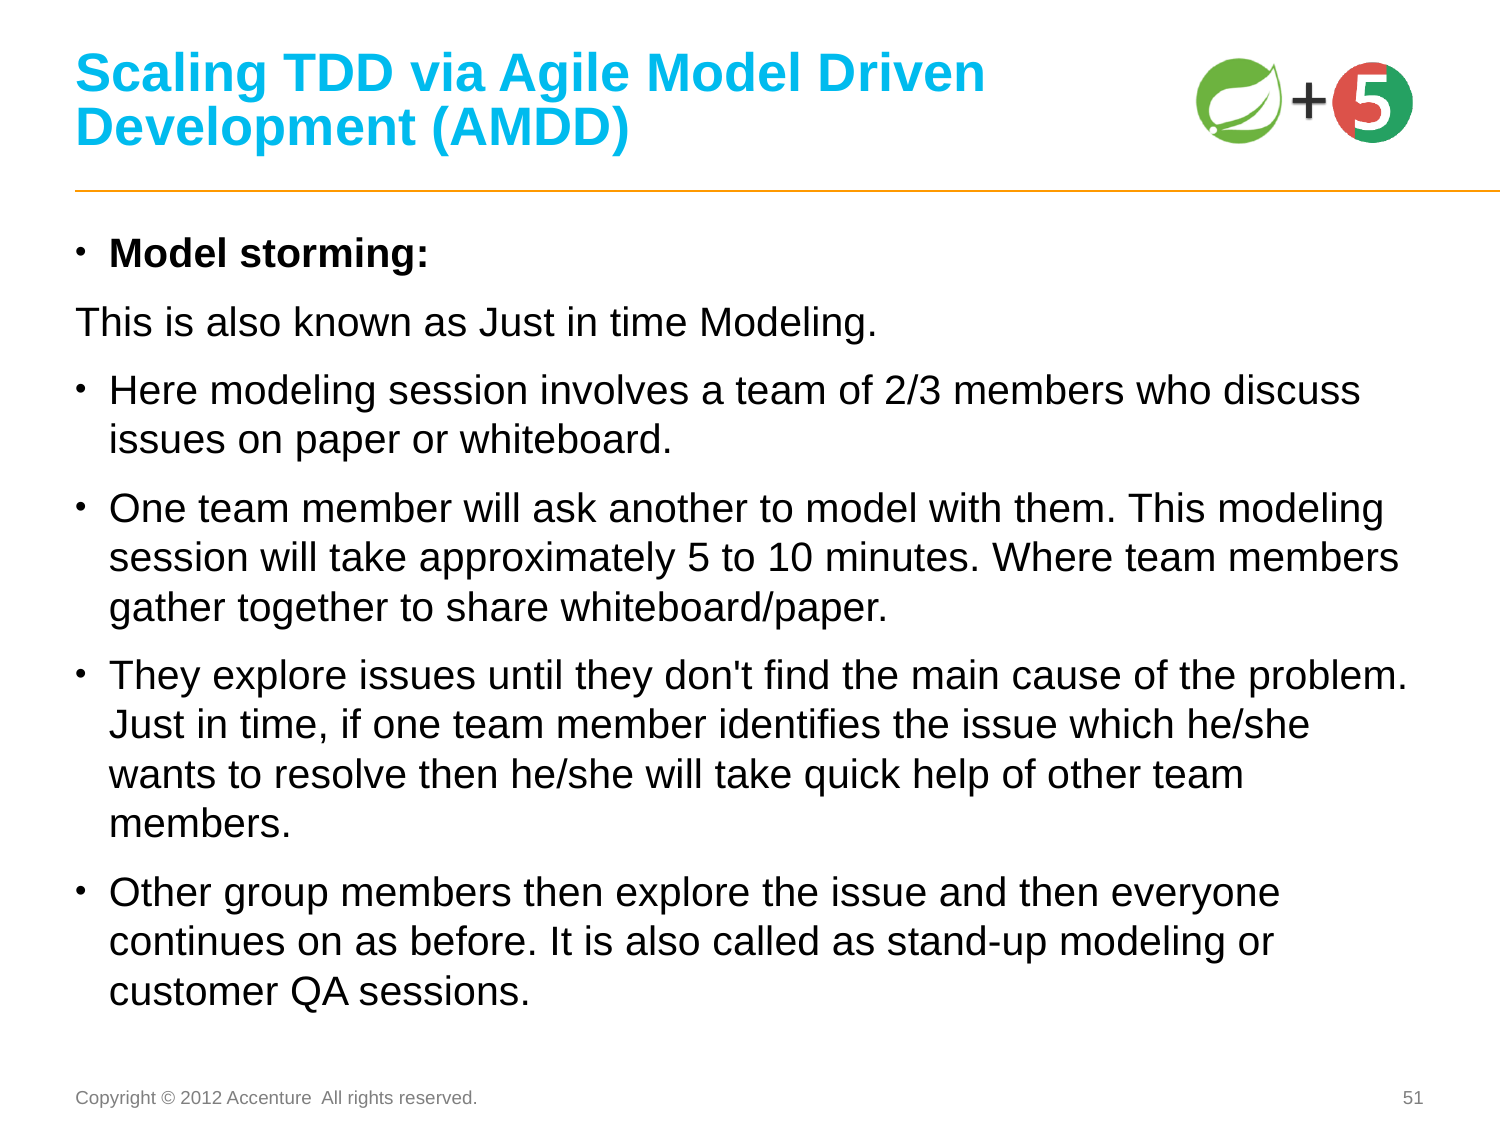

# Scaling TDD via Agile Model Driven Development (AMDD)
Model storming:
This is also known as Just in time Modeling.
Here modeling session involves a team of 2/3 members who discuss issues on paper or whiteboard.
One team member will ask another to model with them. This modeling session will take approximately 5 to 10 minutes. Where team members gather together to share whiteboard/paper.
They explore issues until they don't find the main cause of the problem. Just in time, if one team member identifies the issue which he/she wants to resolve then he/she will take quick help of other team members.
Other group members then explore the issue and then everyone continues on as before. It is also called as stand-up modeling or customer QA sessions.